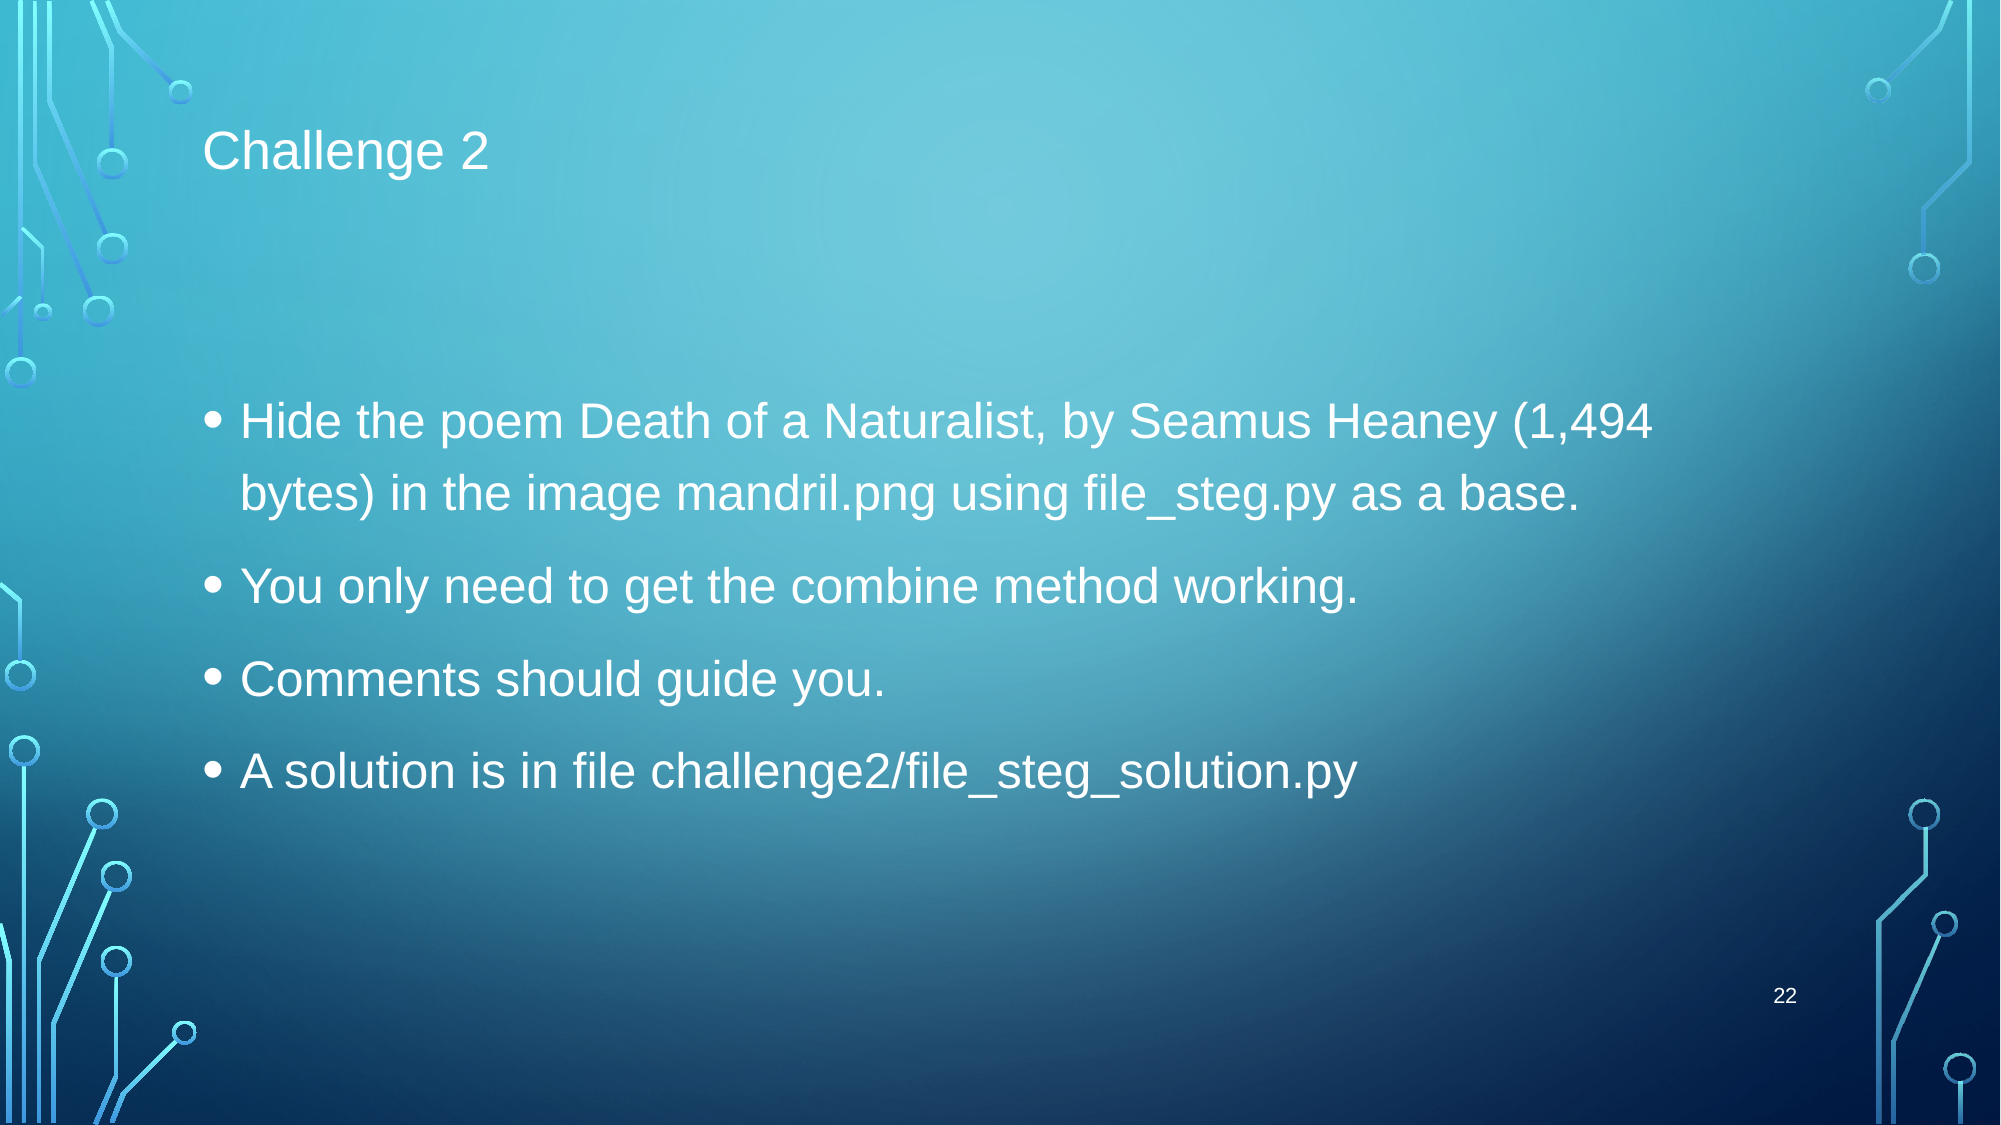

# Challenge 2
Hide the poem Death of a Naturalist, by Seamus Heaney (1,494 bytes) in the image mandril.png using file_steg.py as a base.
You only need to get the combine method working.
Comments should guide you.
A solution is in file challenge2/file_steg_solution.py
22